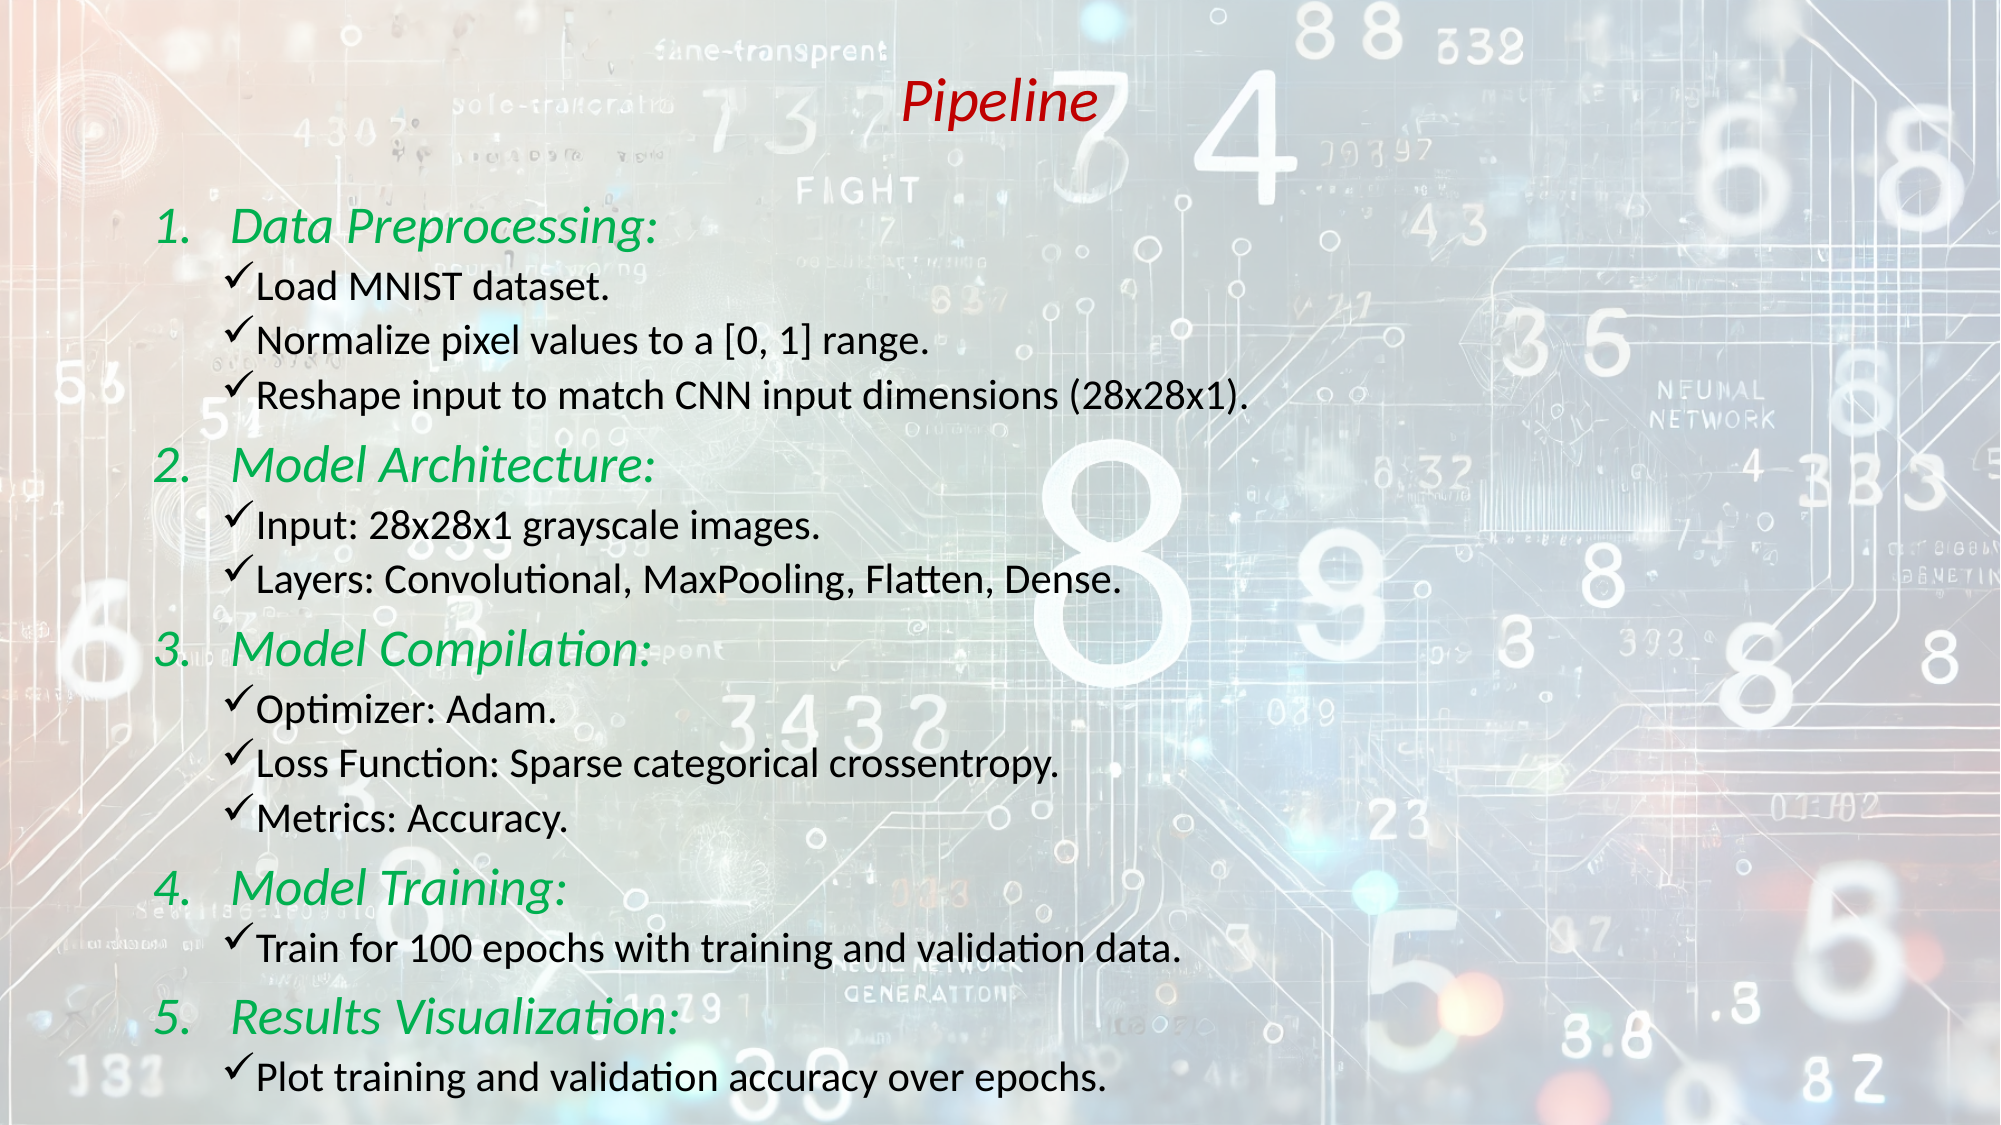

# Pipeline
Data Preprocessing:
Load MNIST dataset.
Normalize pixel values to a [0, 1] range.
Reshape input to match CNN input dimensions (28x28x1).
Model Architecture:
Input: 28x28x1 grayscale images.
Layers: Convolutional, MaxPooling, Flatten, Dense.
Model Compilation:
Optimizer: Adam.
Loss Function: Sparse categorical crossentropy.
Metrics: Accuracy.
Model Training:
Train for 100 epochs with training and validation data.
Results Visualization:
Plot training and validation accuracy over epochs.